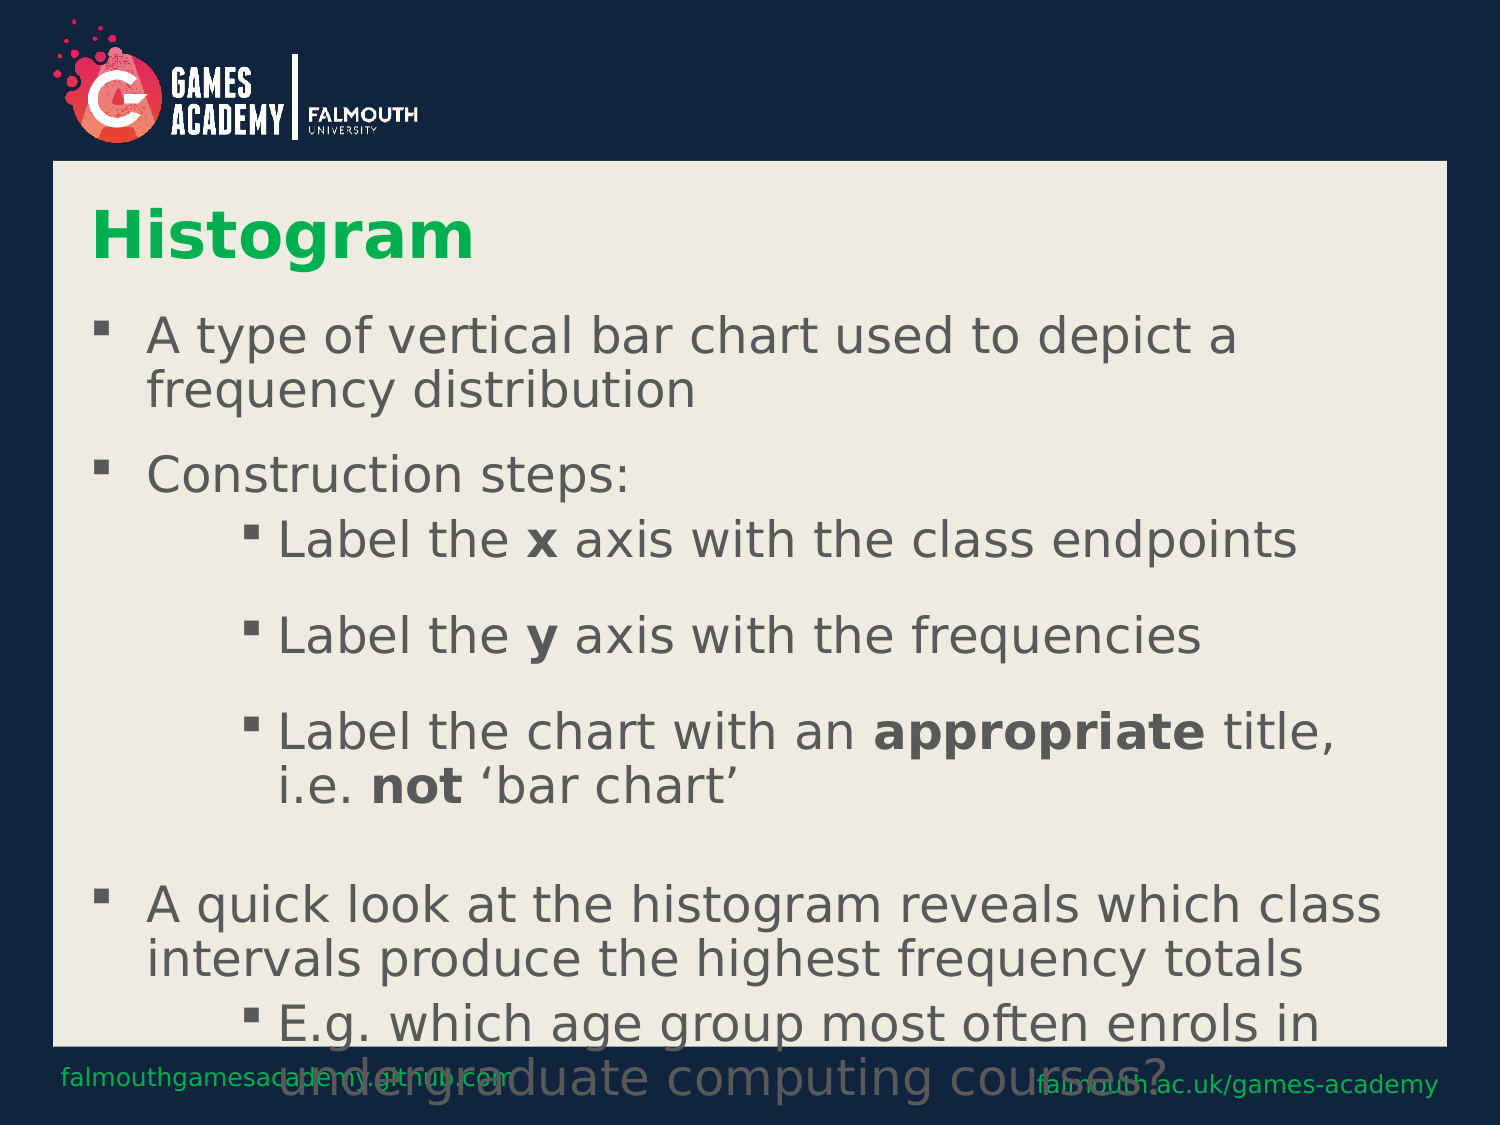

# Histogram
A type of vertical bar chart used to depict a frequency distribution

Construction steps:

Label the x axis with the class endpoints

Label the y axis with the frequencies

Label the chart with an appropriate title, i.e. not ‘bar chart’

A quick look at the histogram reveals which class intervals produce the highest frequency totals

E.g. which age group most often enrols in undergraduate computing courses?